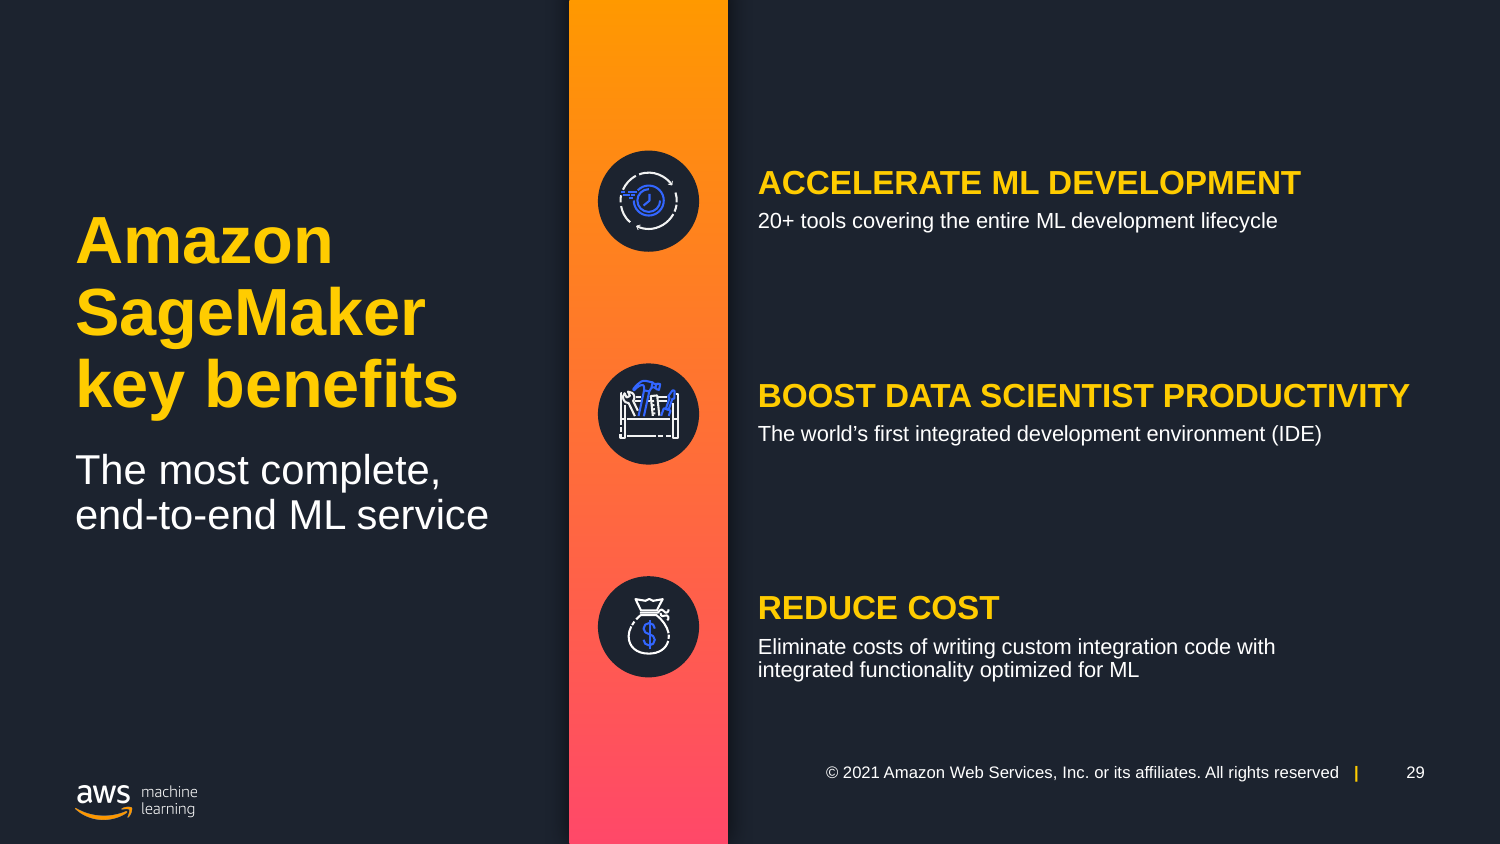

ACCELERATE ML DEVELOPMENT

# Amazon SageMaker key benefits
20+ tools covering the entire ML development lifecycle
BOOST DATA SCIENTIST PRODUCTIVITY

The world’s first integrated development environment (IDE)
The most complete,
end-to-end ML service
REDUCE COST

Eliminate costs of writing custom integration code with
integrated functionality optimized for ML